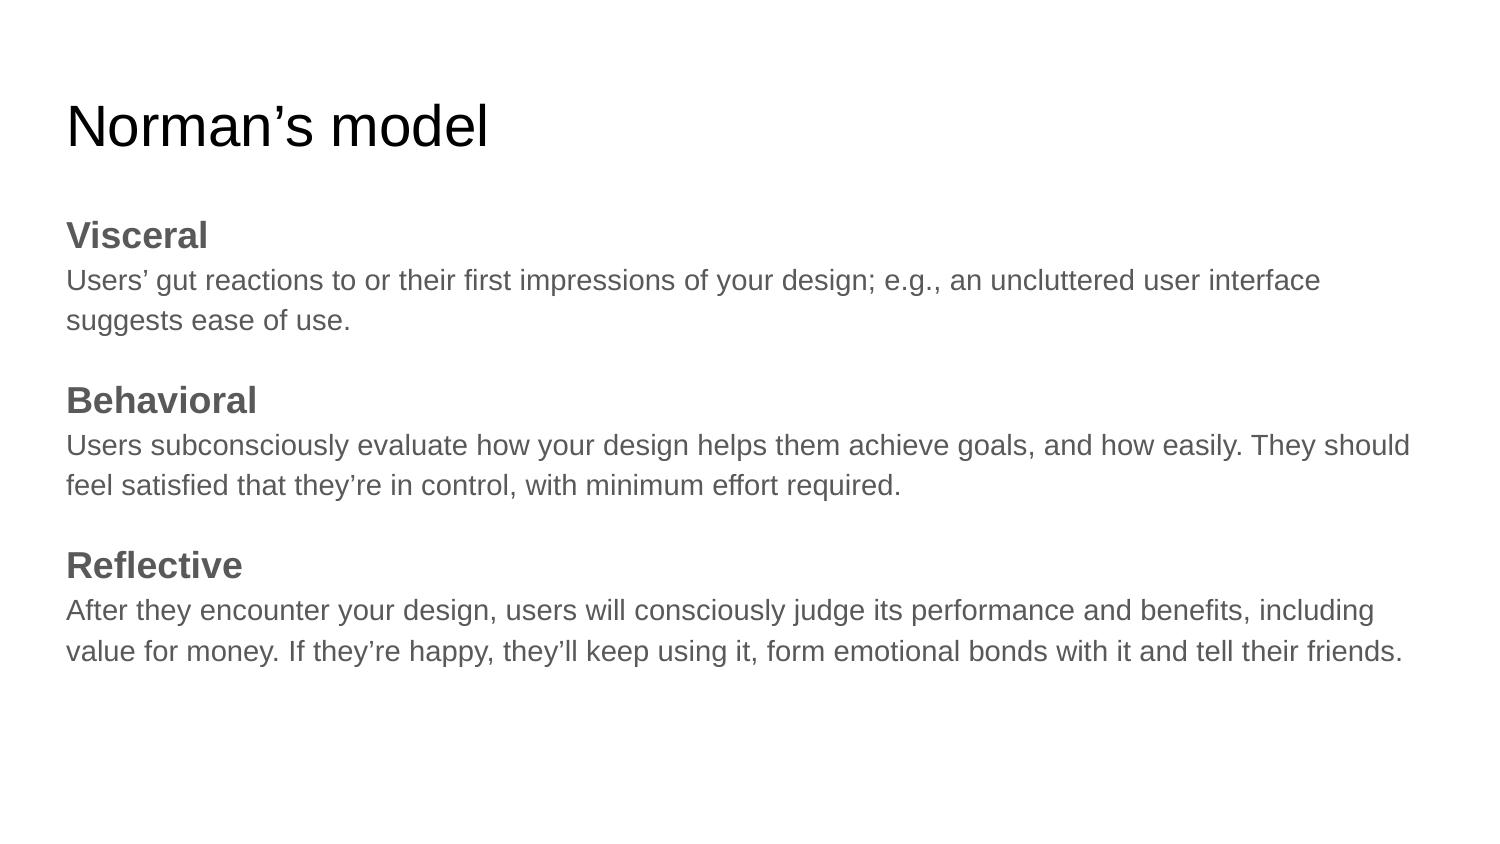

# Norman’s model
Visceral
Users’ gut reactions to or their first impressions of your design; e.g., an uncluttered user interface suggests ease of use.
Behavioral
Users subconsciously evaluate how your design helps them achieve goals, and how easily. They should feel satisfied that they’re in control, with minimum effort required.
Reflective
After they encounter your design, users will consciously judge its performance and benefits, including value for money. If they’re happy, they’ll keep using it, form emotional bonds with it and tell their friends.